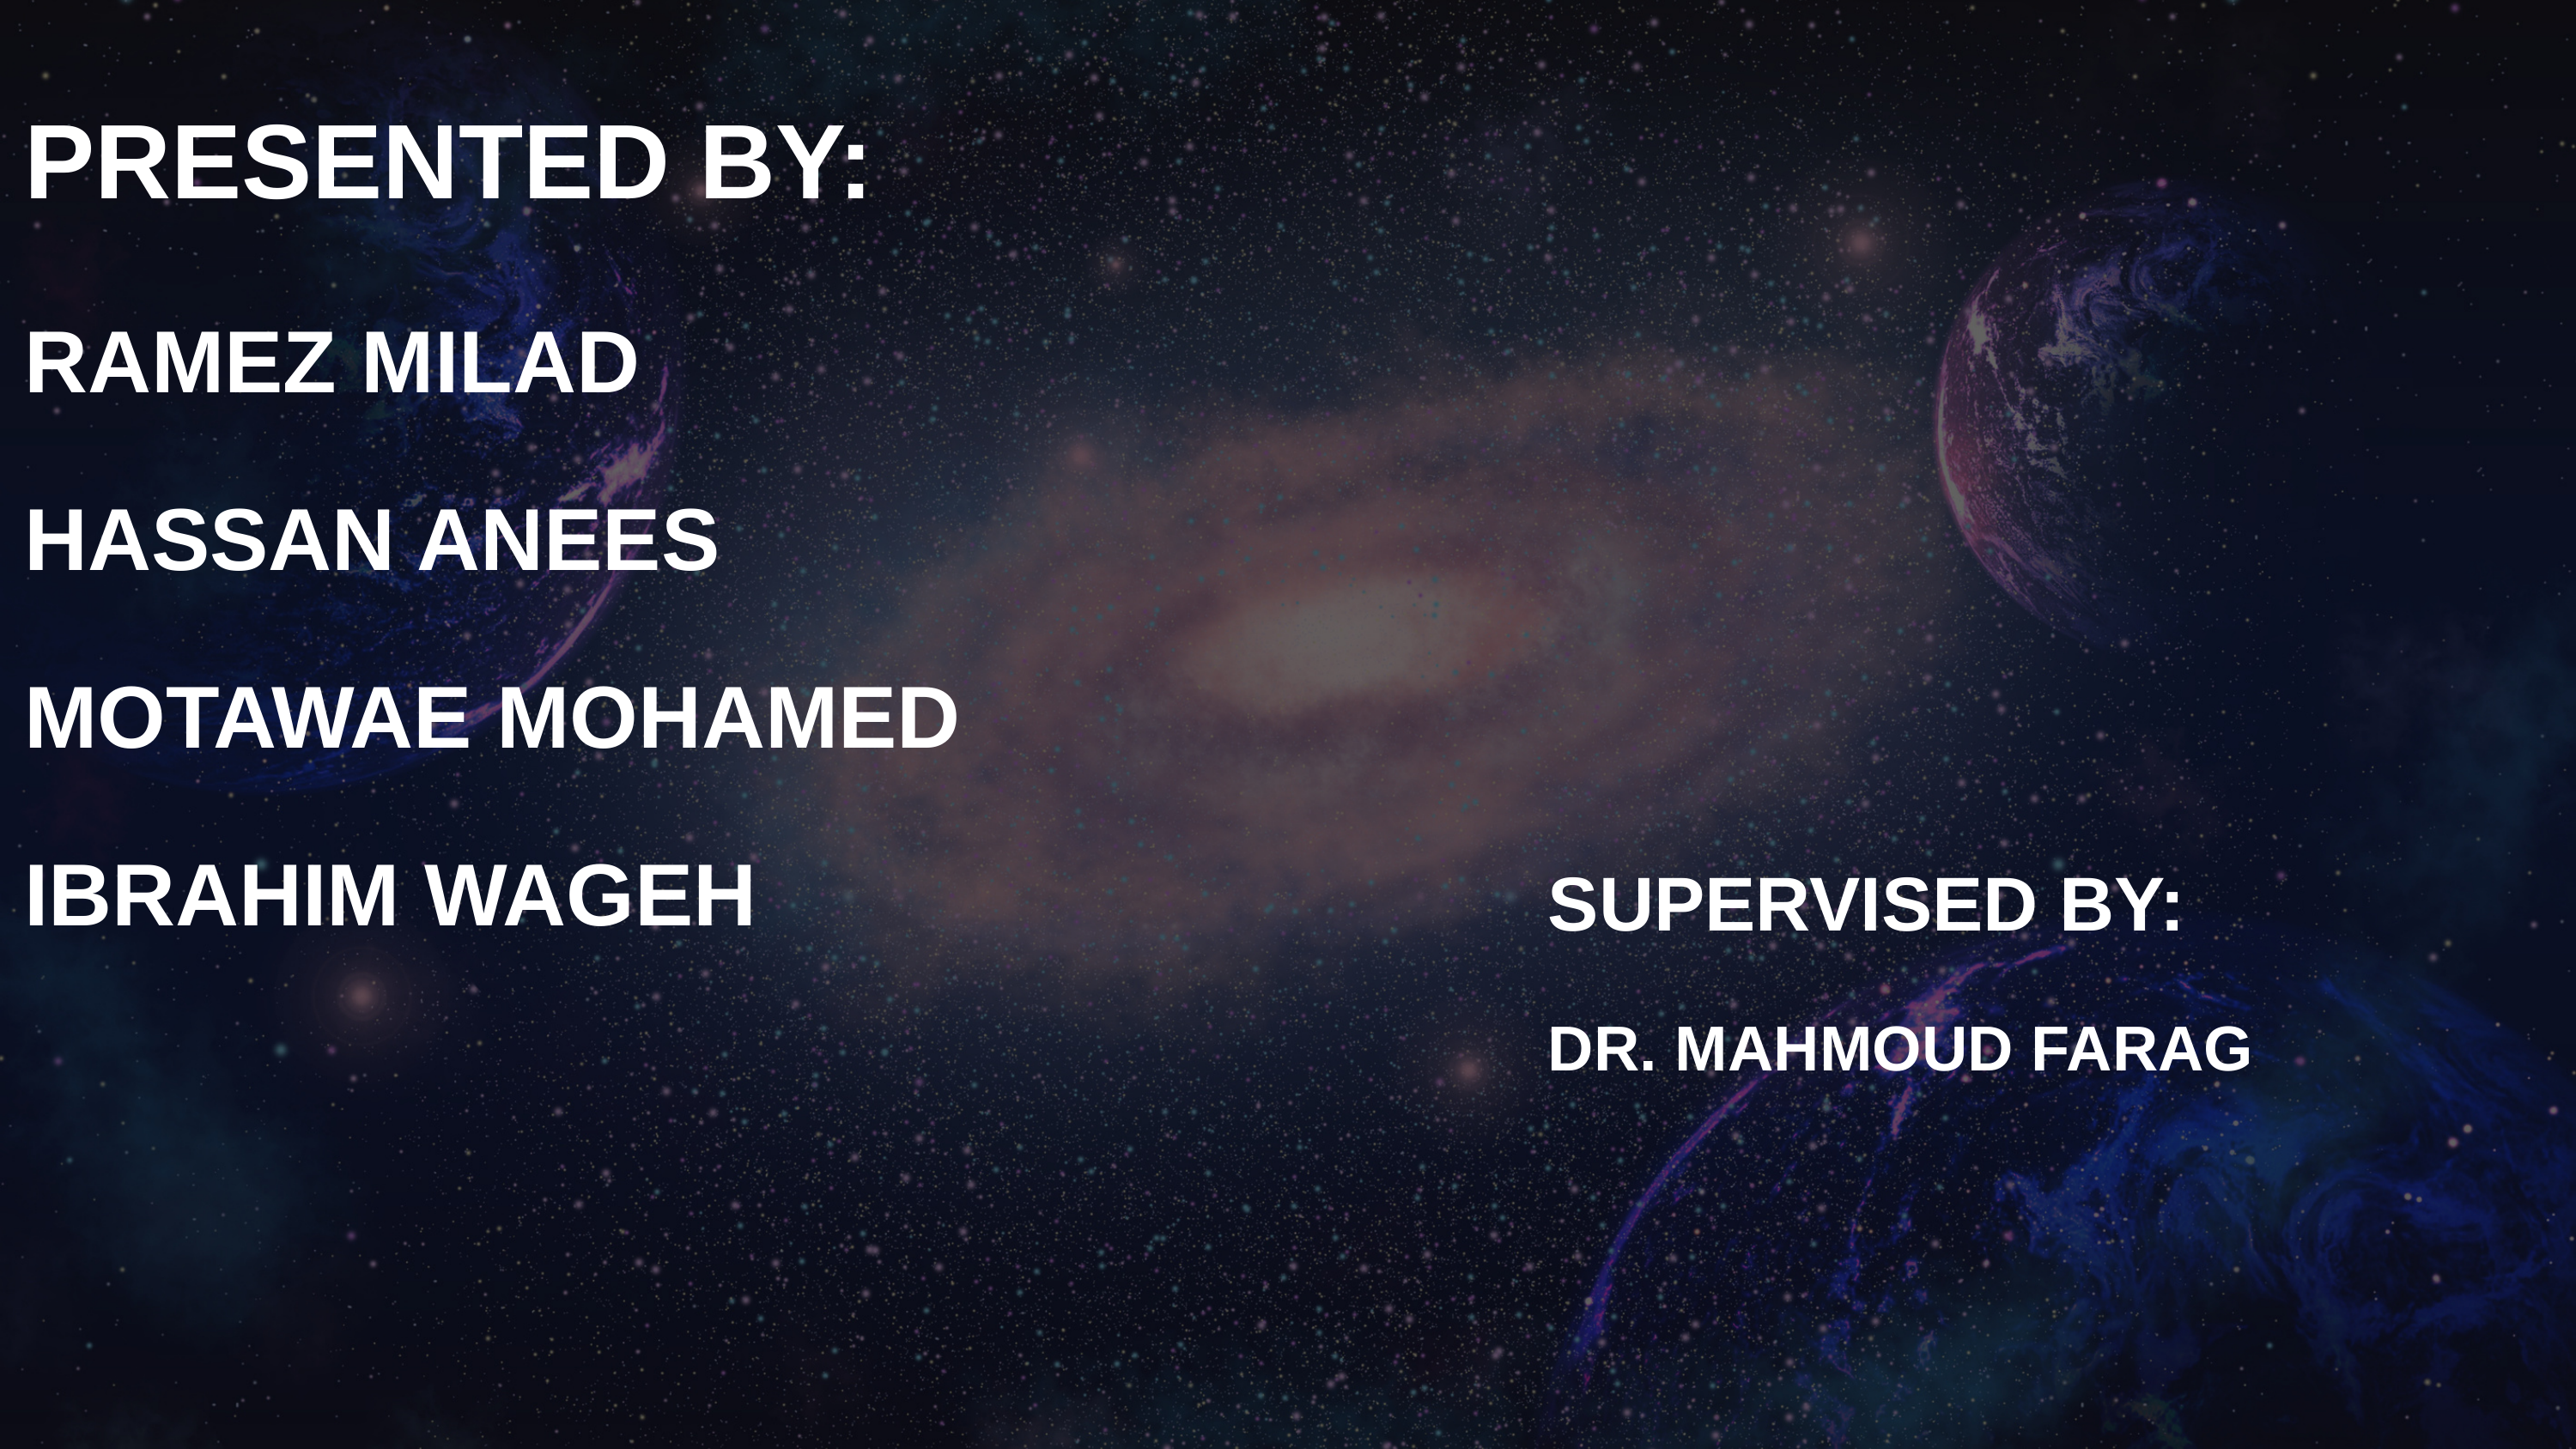

PRESENTED BY:

RAMEZ MILAD

HASSAN ANEES

MOTAWAE MOHAMED

IBRAHIM WAGEH

SUPERVISED BY:

DR. MAHMOUD FARAG